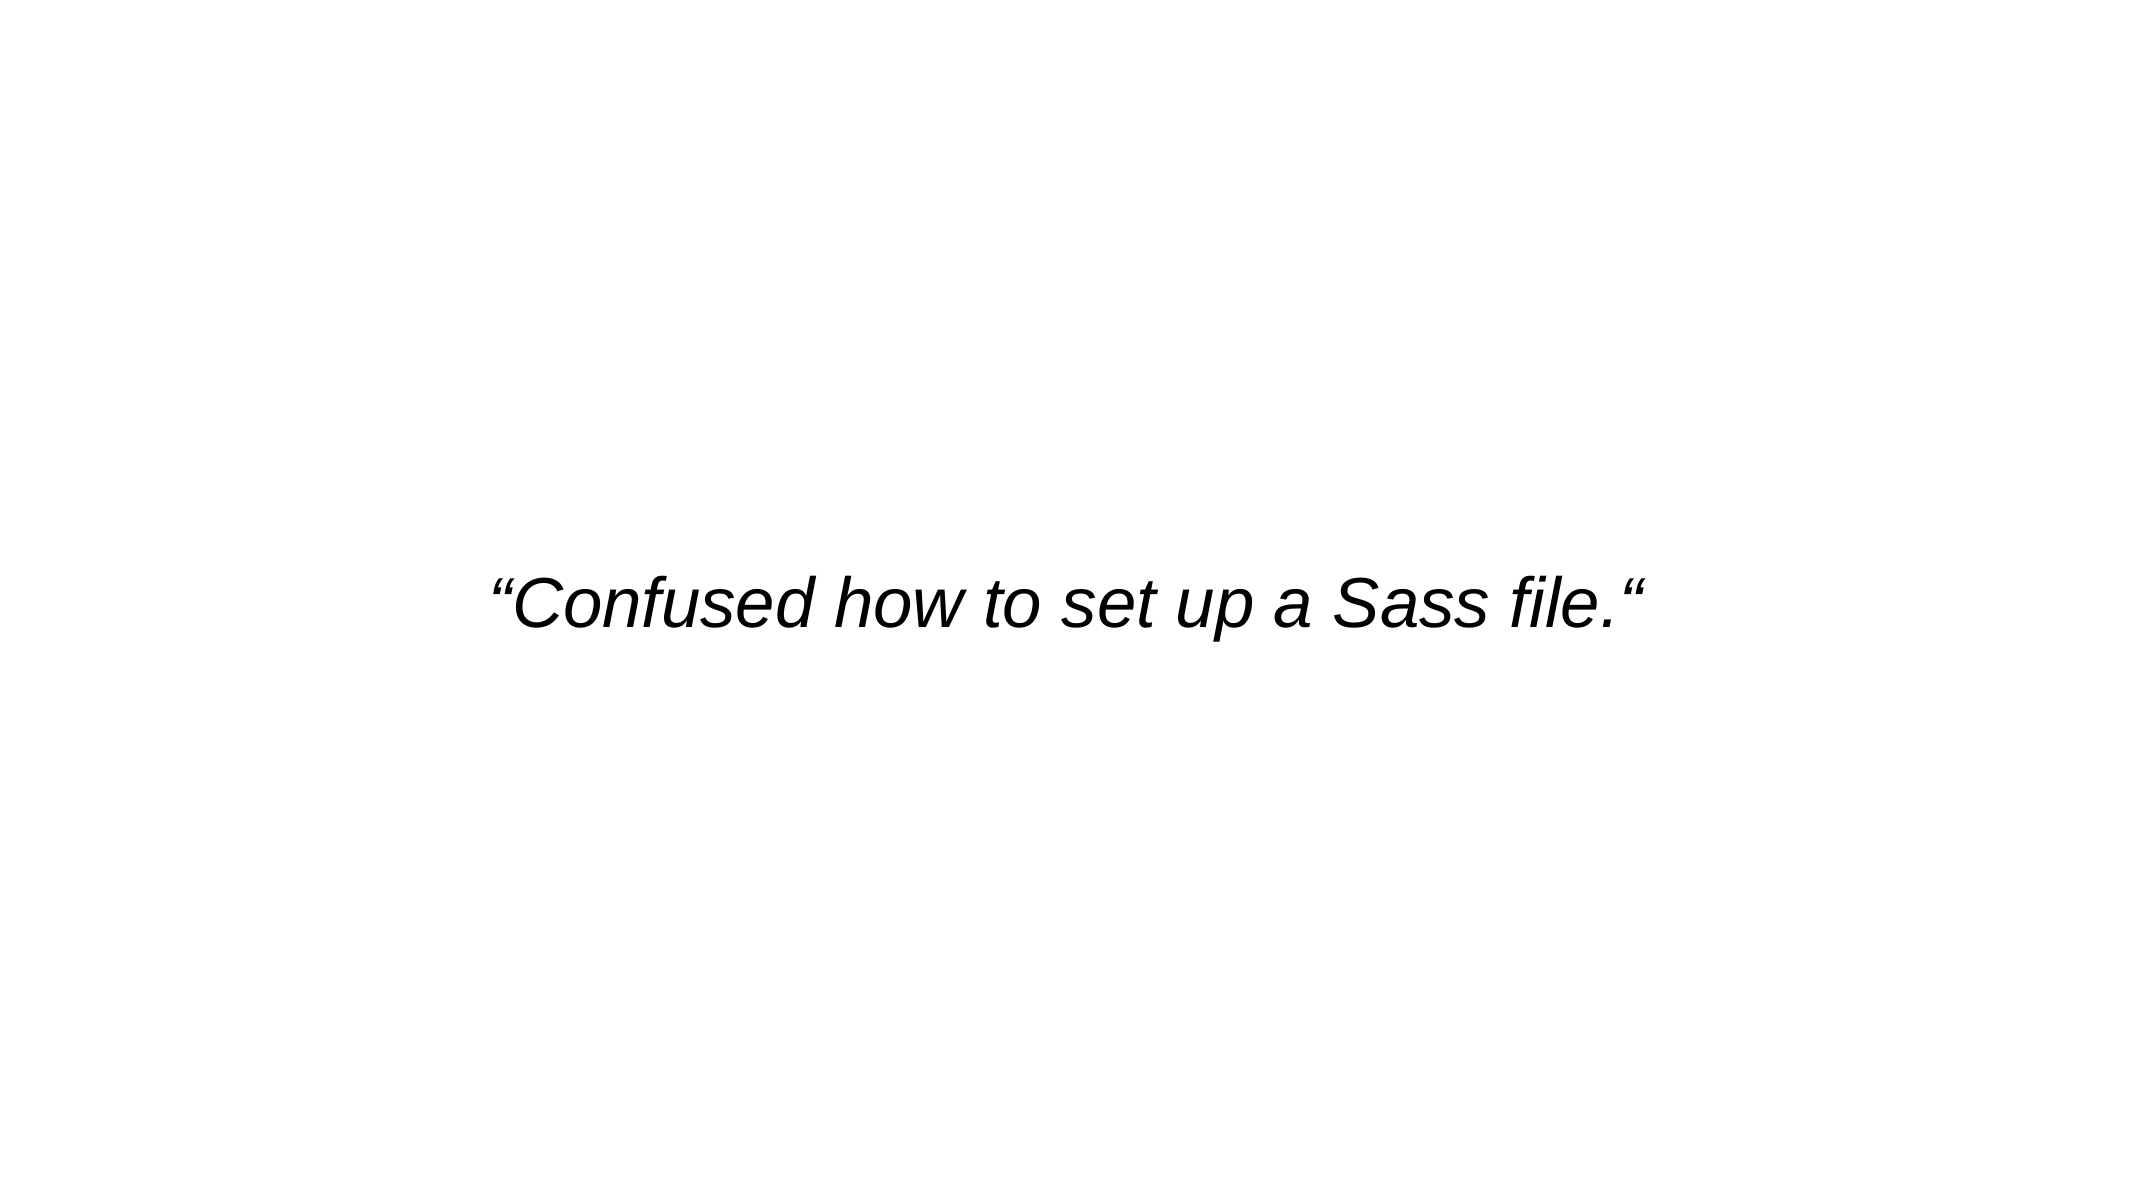

“Confused how to set up a Sass file.“